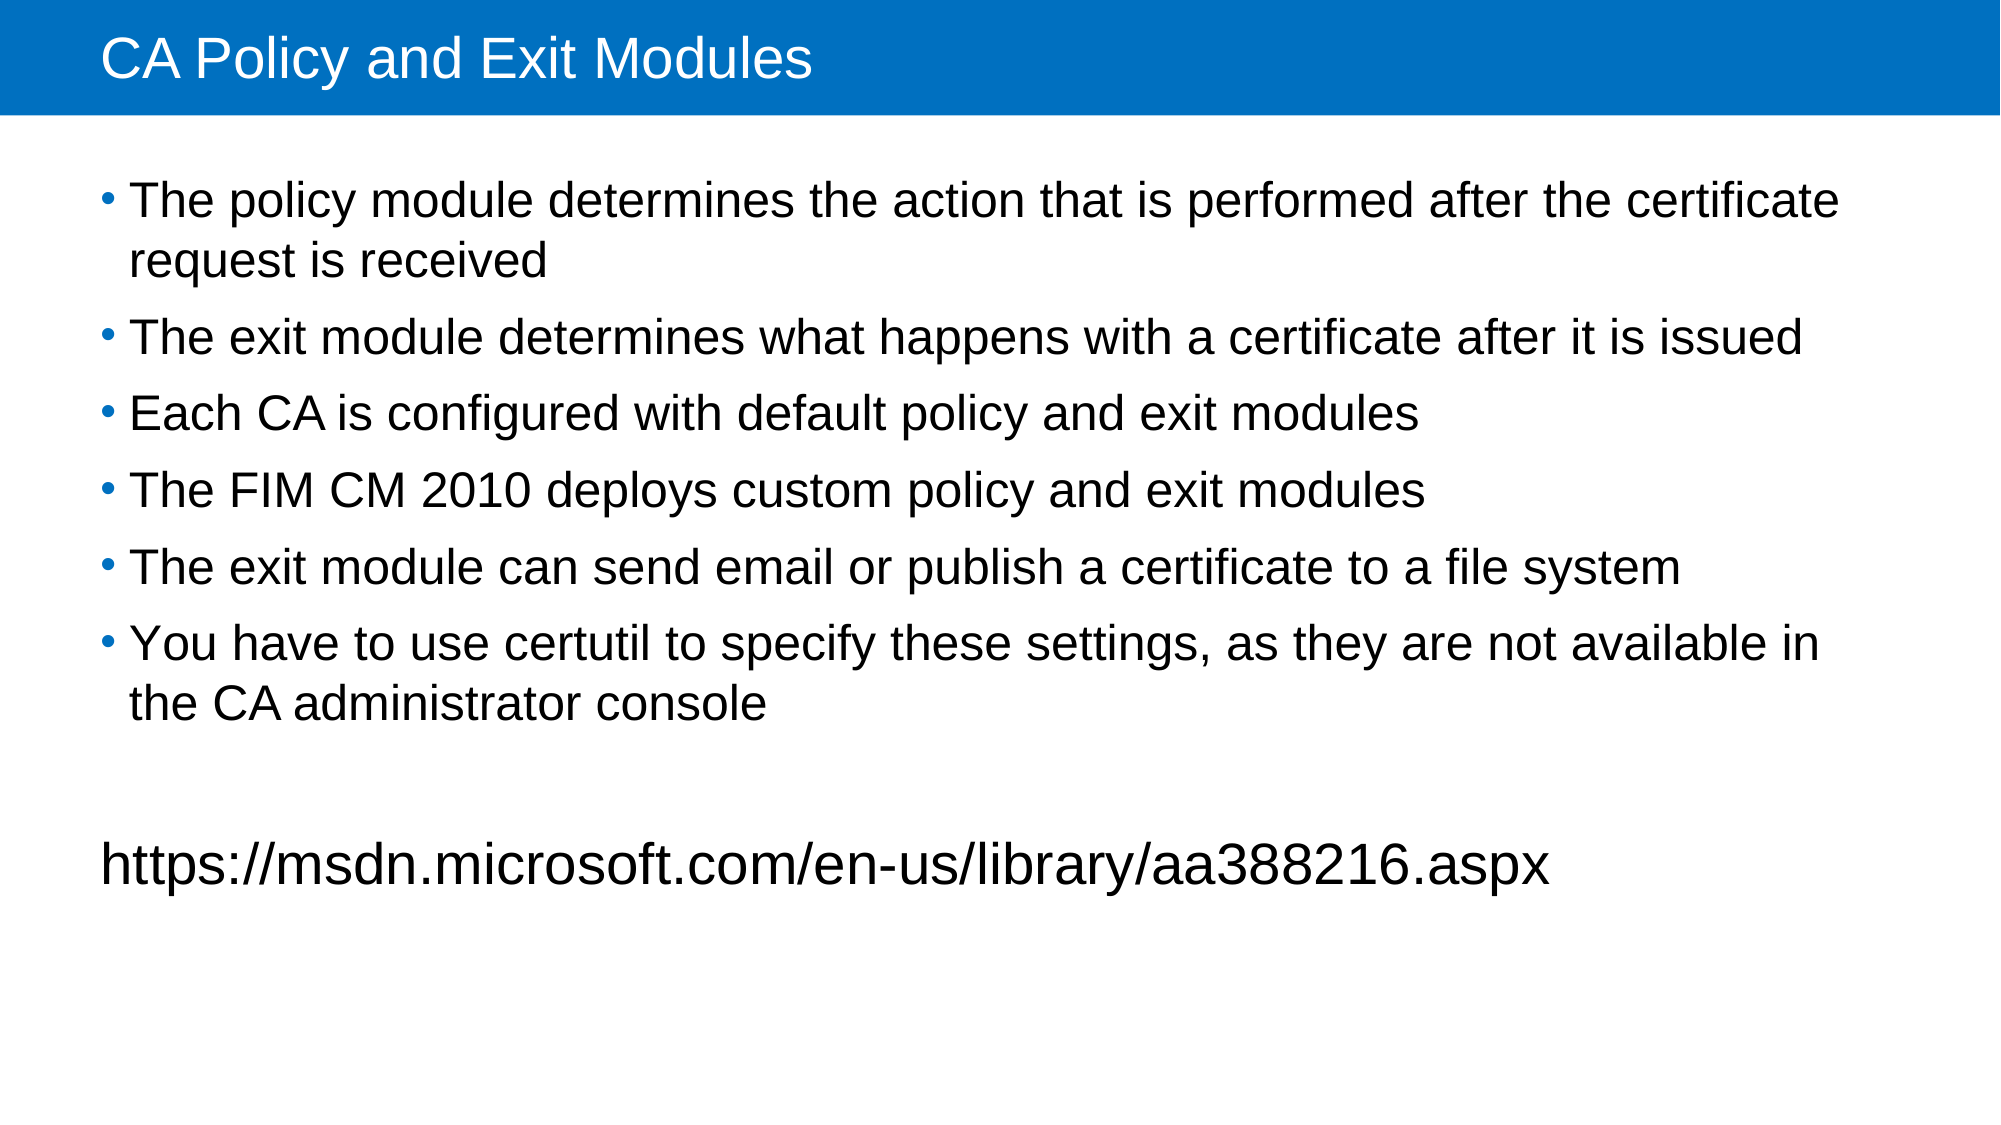

# CA Policy and Exit Modules
The policy module determines the action that is performed after the certificate request is received
The exit module determines what happens with a certificate after it is issued
Each CA is configured with default policy and exit modules
The FIM CM 2010 deploys custom policy and exit modules
The exit module can send email or publish a certificate to a file system
You have to use certutil to specify these settings, as they are not available in the CA administrator console

https://msdn.microsoft.com/en-us/library/aa388216.aspx